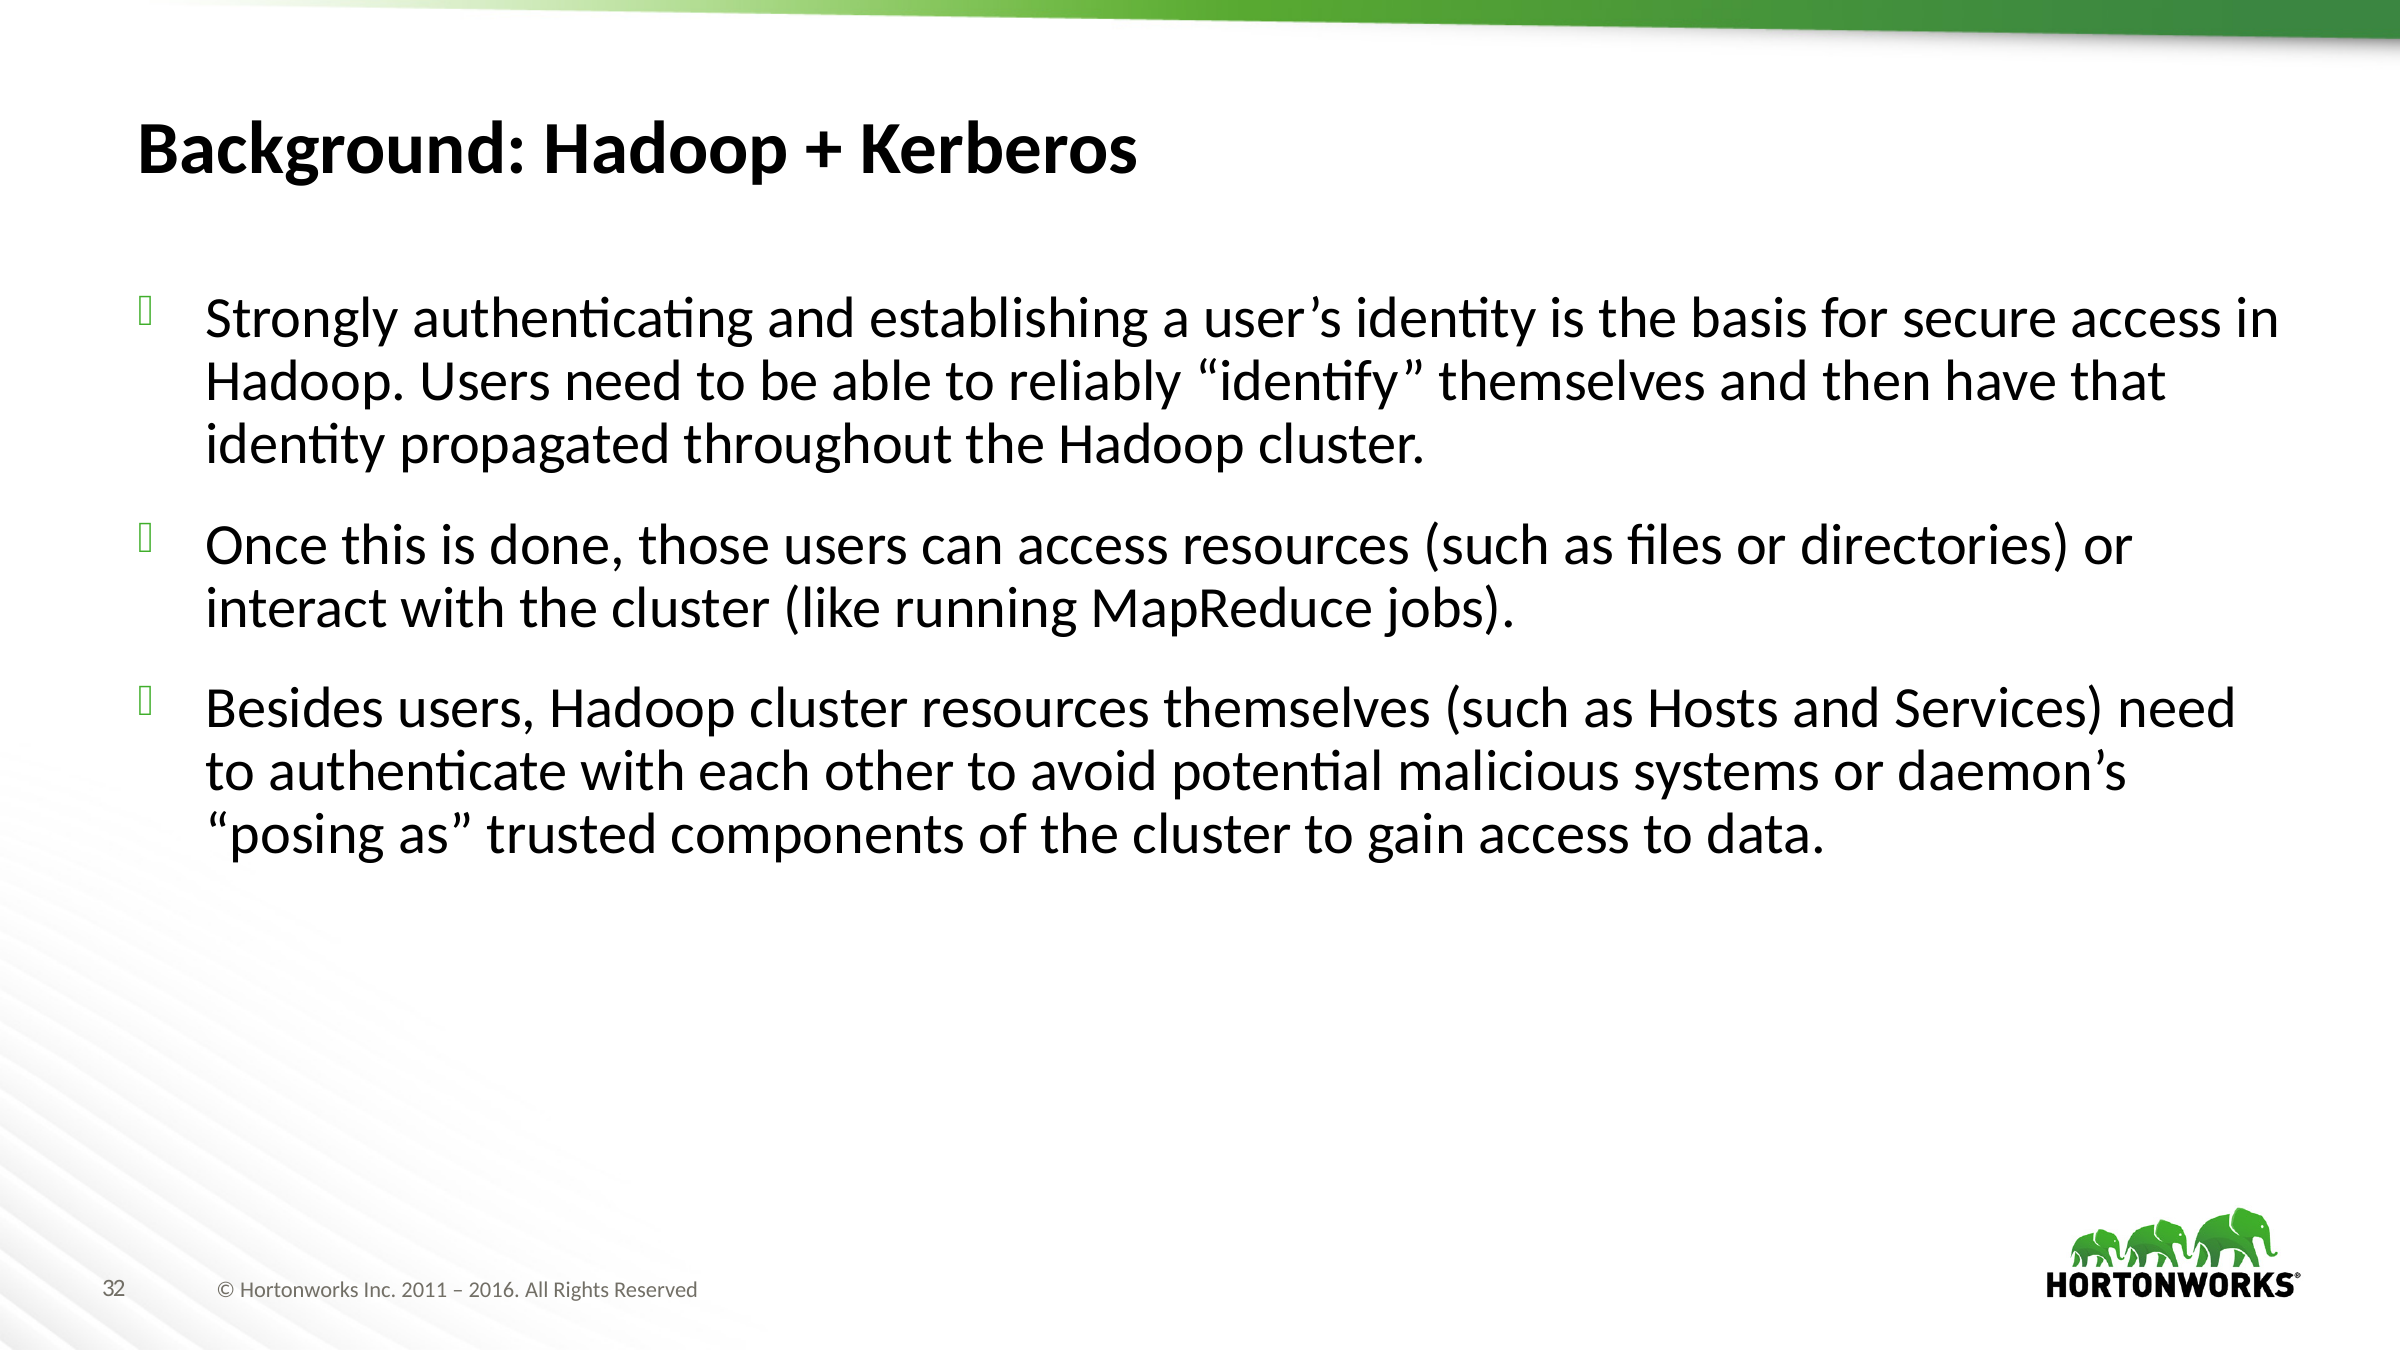

# Background: Hadoop + Kerberos
Strongly authenticating and establishing a user’s identity is the basis for secure access in Hadoop. Users need to be able to reliably “identify” themselves and then have that identity propagated throughout the Hadoop cluster.
Once this is done, those users can access resources (such as files or directories) or interact with the cluster (like running MapReduce jobs).
Besides users, Hadoop cluster resources themselves (such as Hosts and Services) need to authenticate with each other to avoid potential malicious systems or daemon’s “posing as” trusted components of the cluster to gain access to data.